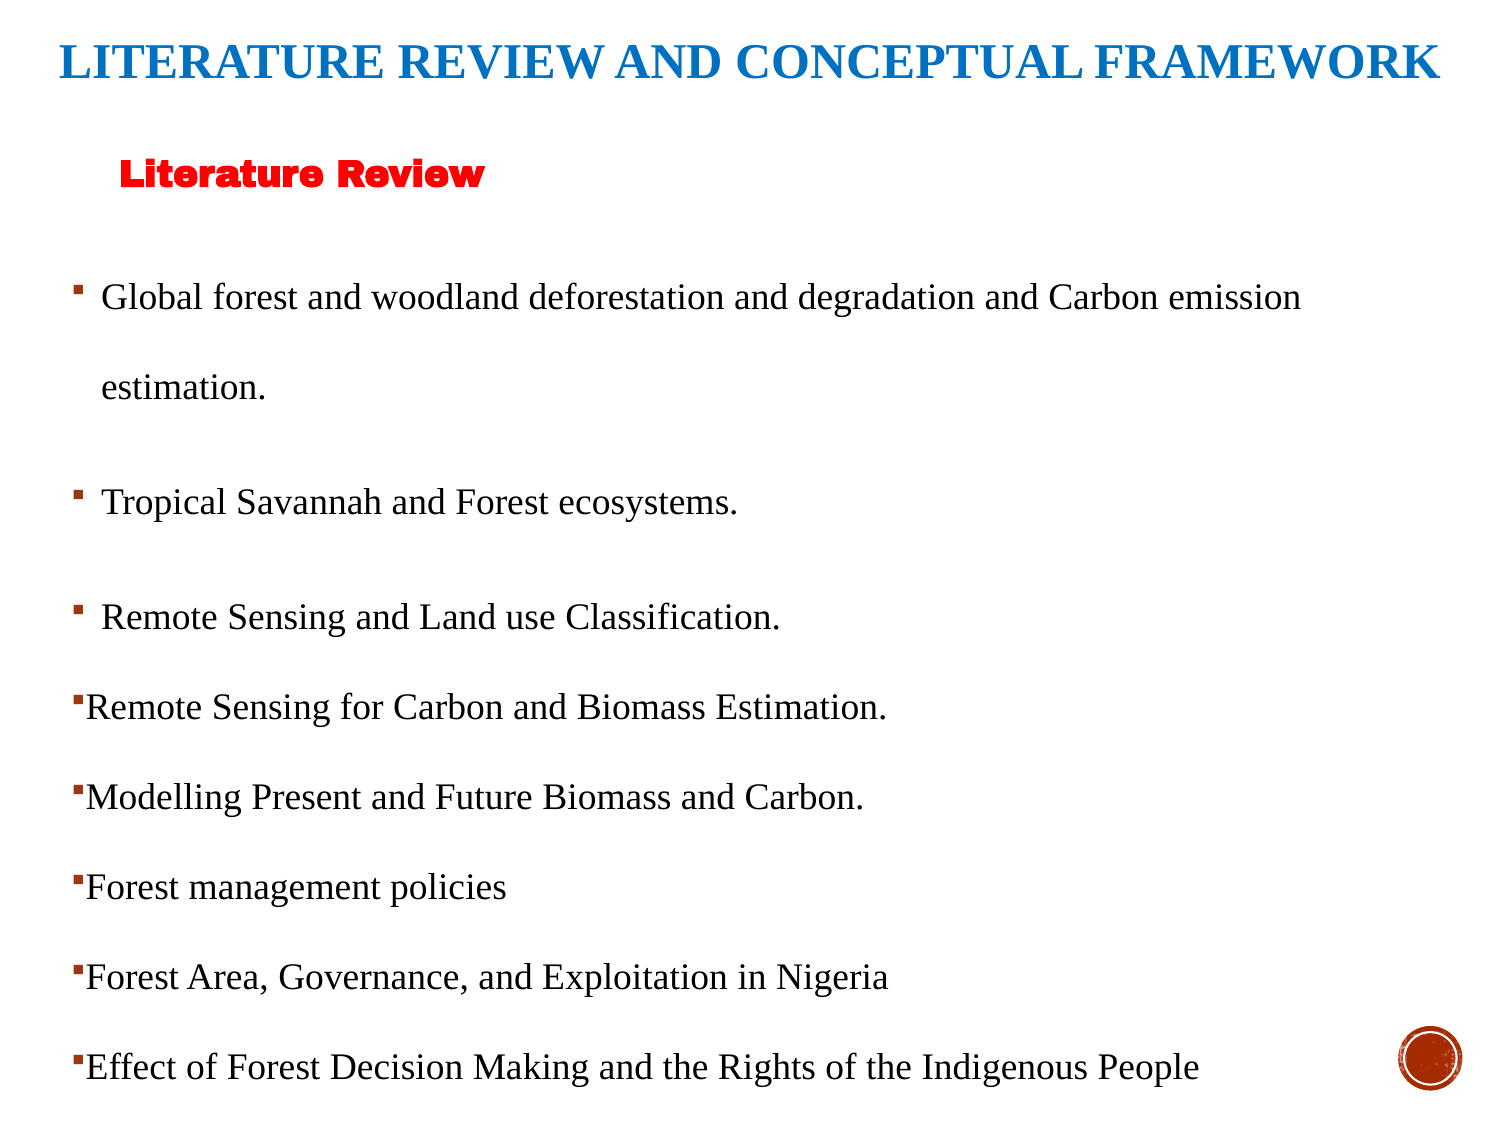

# Literature Review and Conceptual Framework
Literature Review
Global forest and woodland deforestation and degradation and Carbon emission estimation.
Tropical Savannah and Forest ecosystems.
Remote Sensing and Land use Classification.
Remote Sensing for Carbon and Biomass Estimation.
Modelling Present and Future Biomass and Carbon.
Forest management policies
Forest Area, Governance, and Exploitation in Nigeria
Effect of Forest Decision Making and the Rights of the Indigenous People